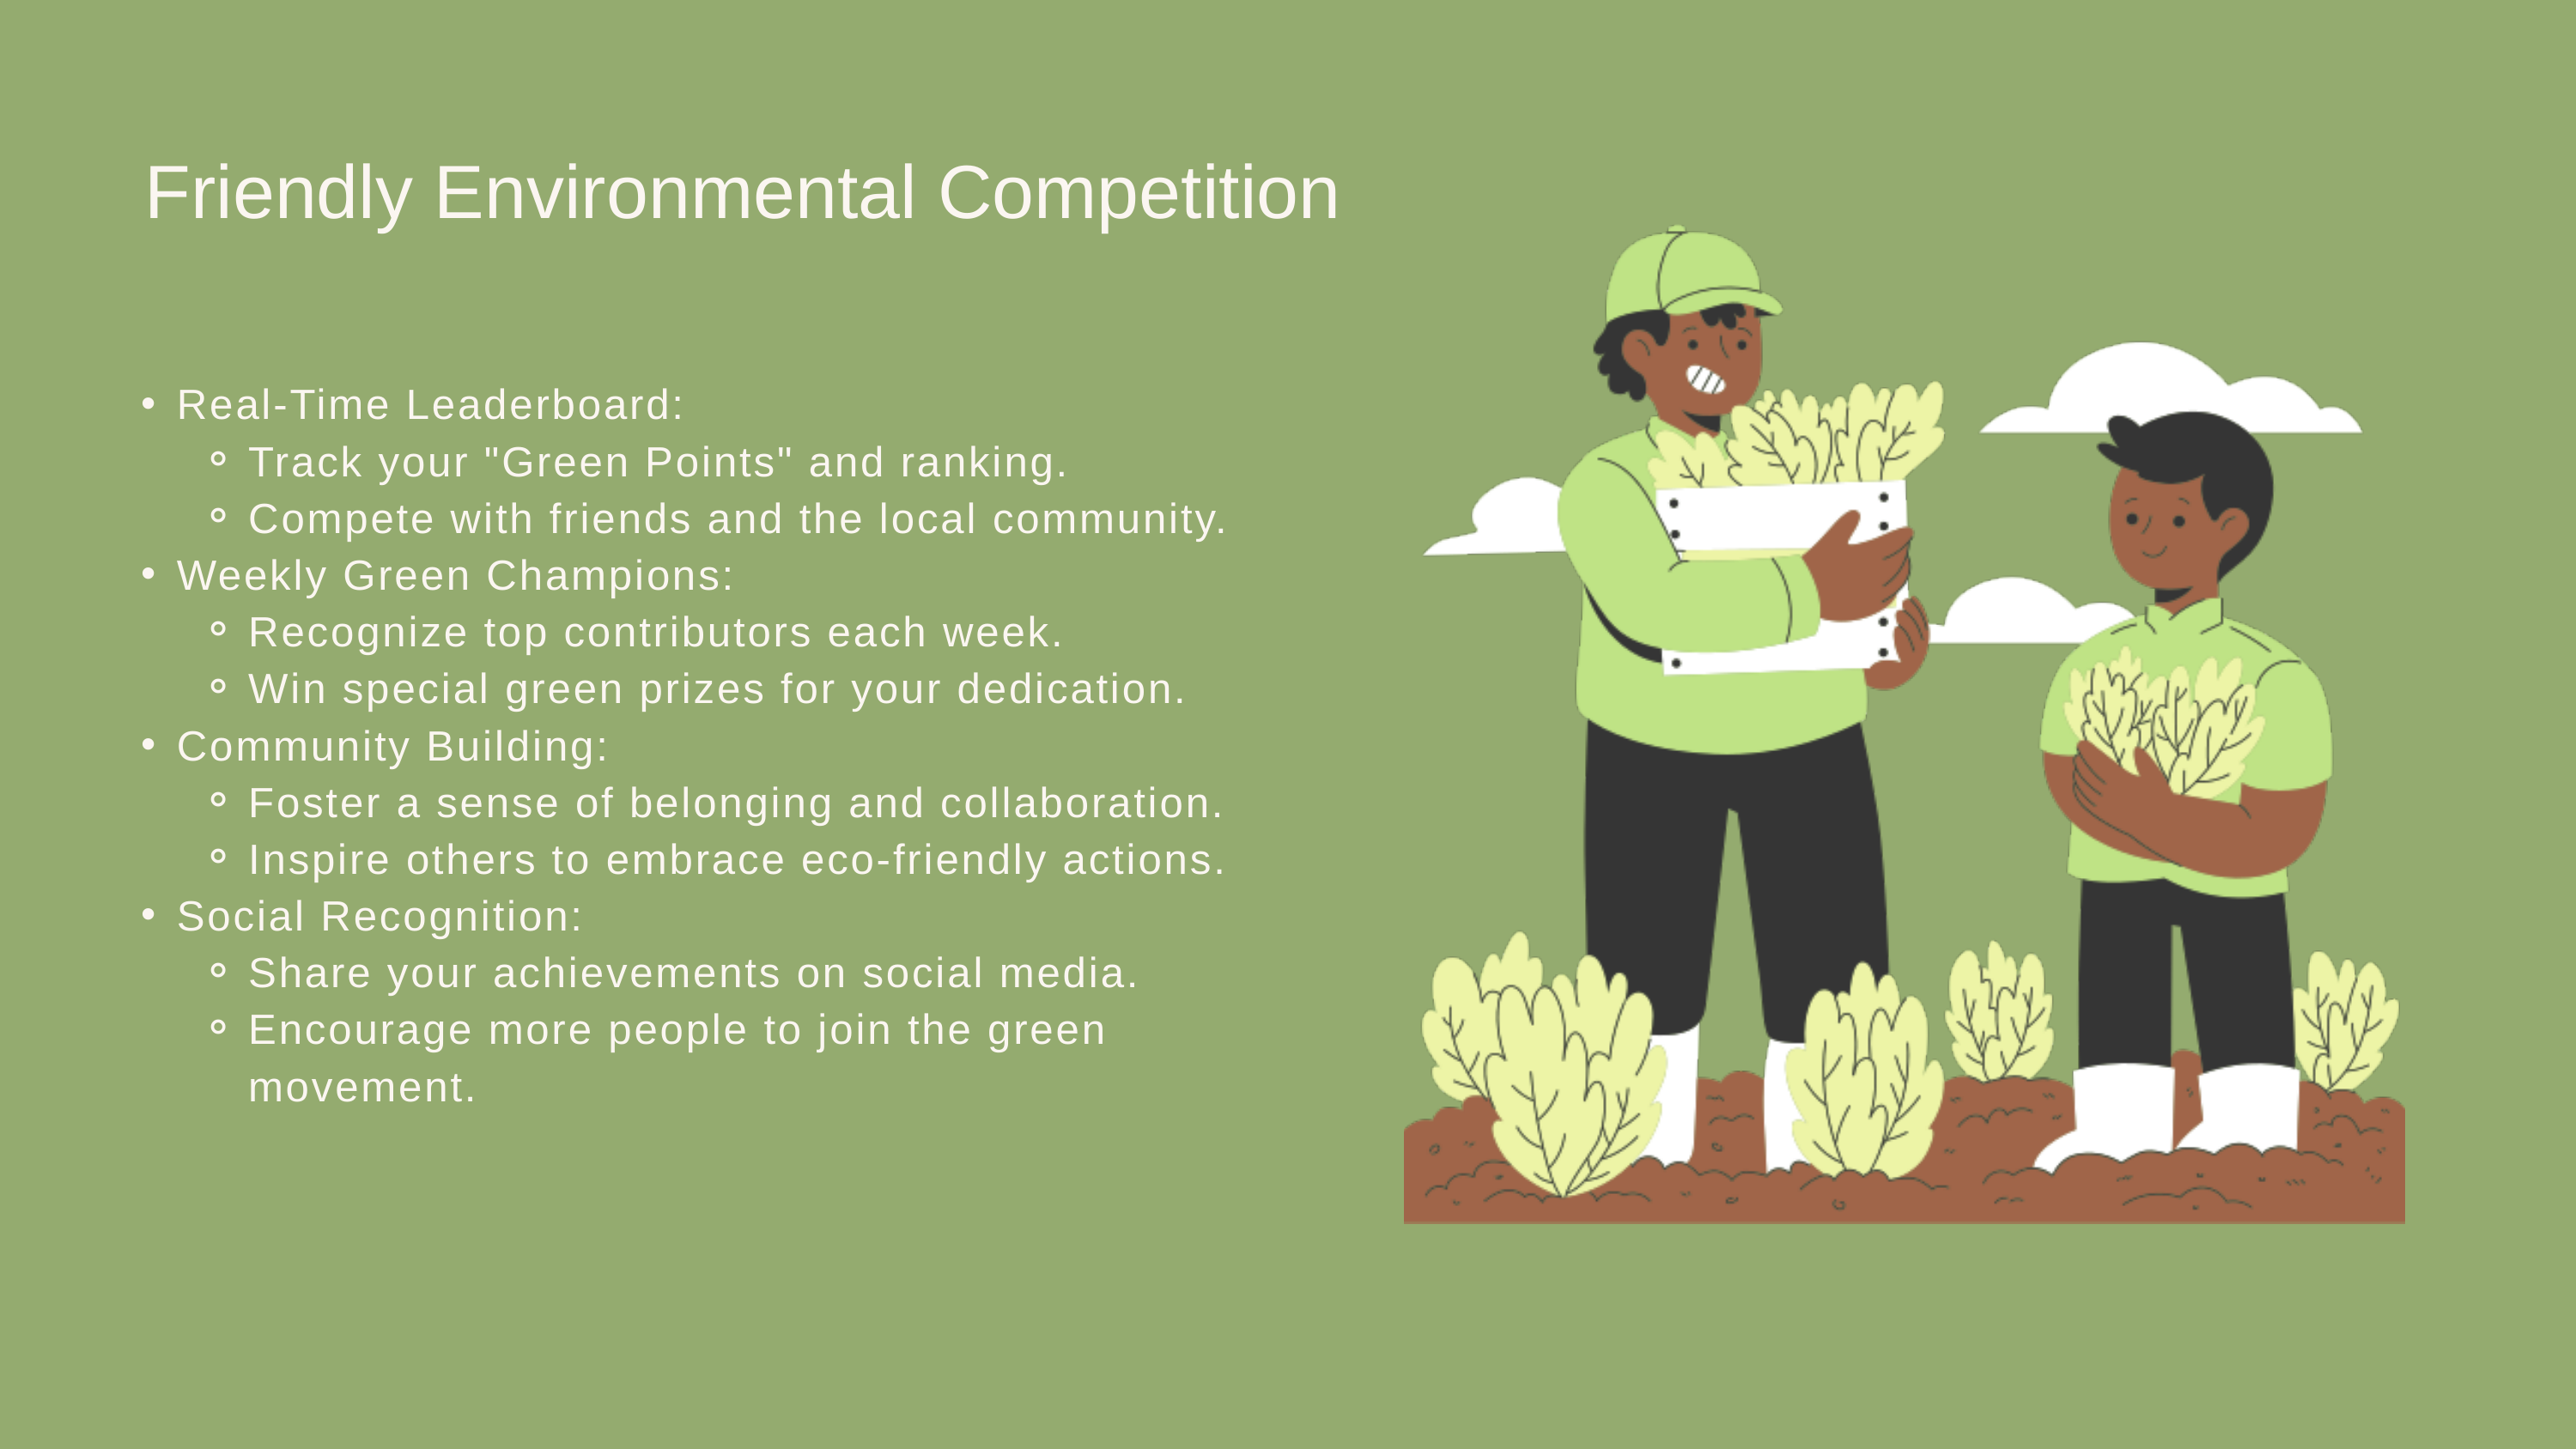

Friendly Environmental Competition

Real-Time Leaderboard:
Track your "Green Points" and ranking.
Compete with friends and the local community.
Weekly Green Champions:
Recognize top contributors each week.
Win special green prizes for your dedication.
Community Building:
Foster a sense of belonging and collaboration.
Inspire others to embrace eco-friendly actions.
Social Recognition:
Share your achievements on social media.
Encourage more people to join the green movement.